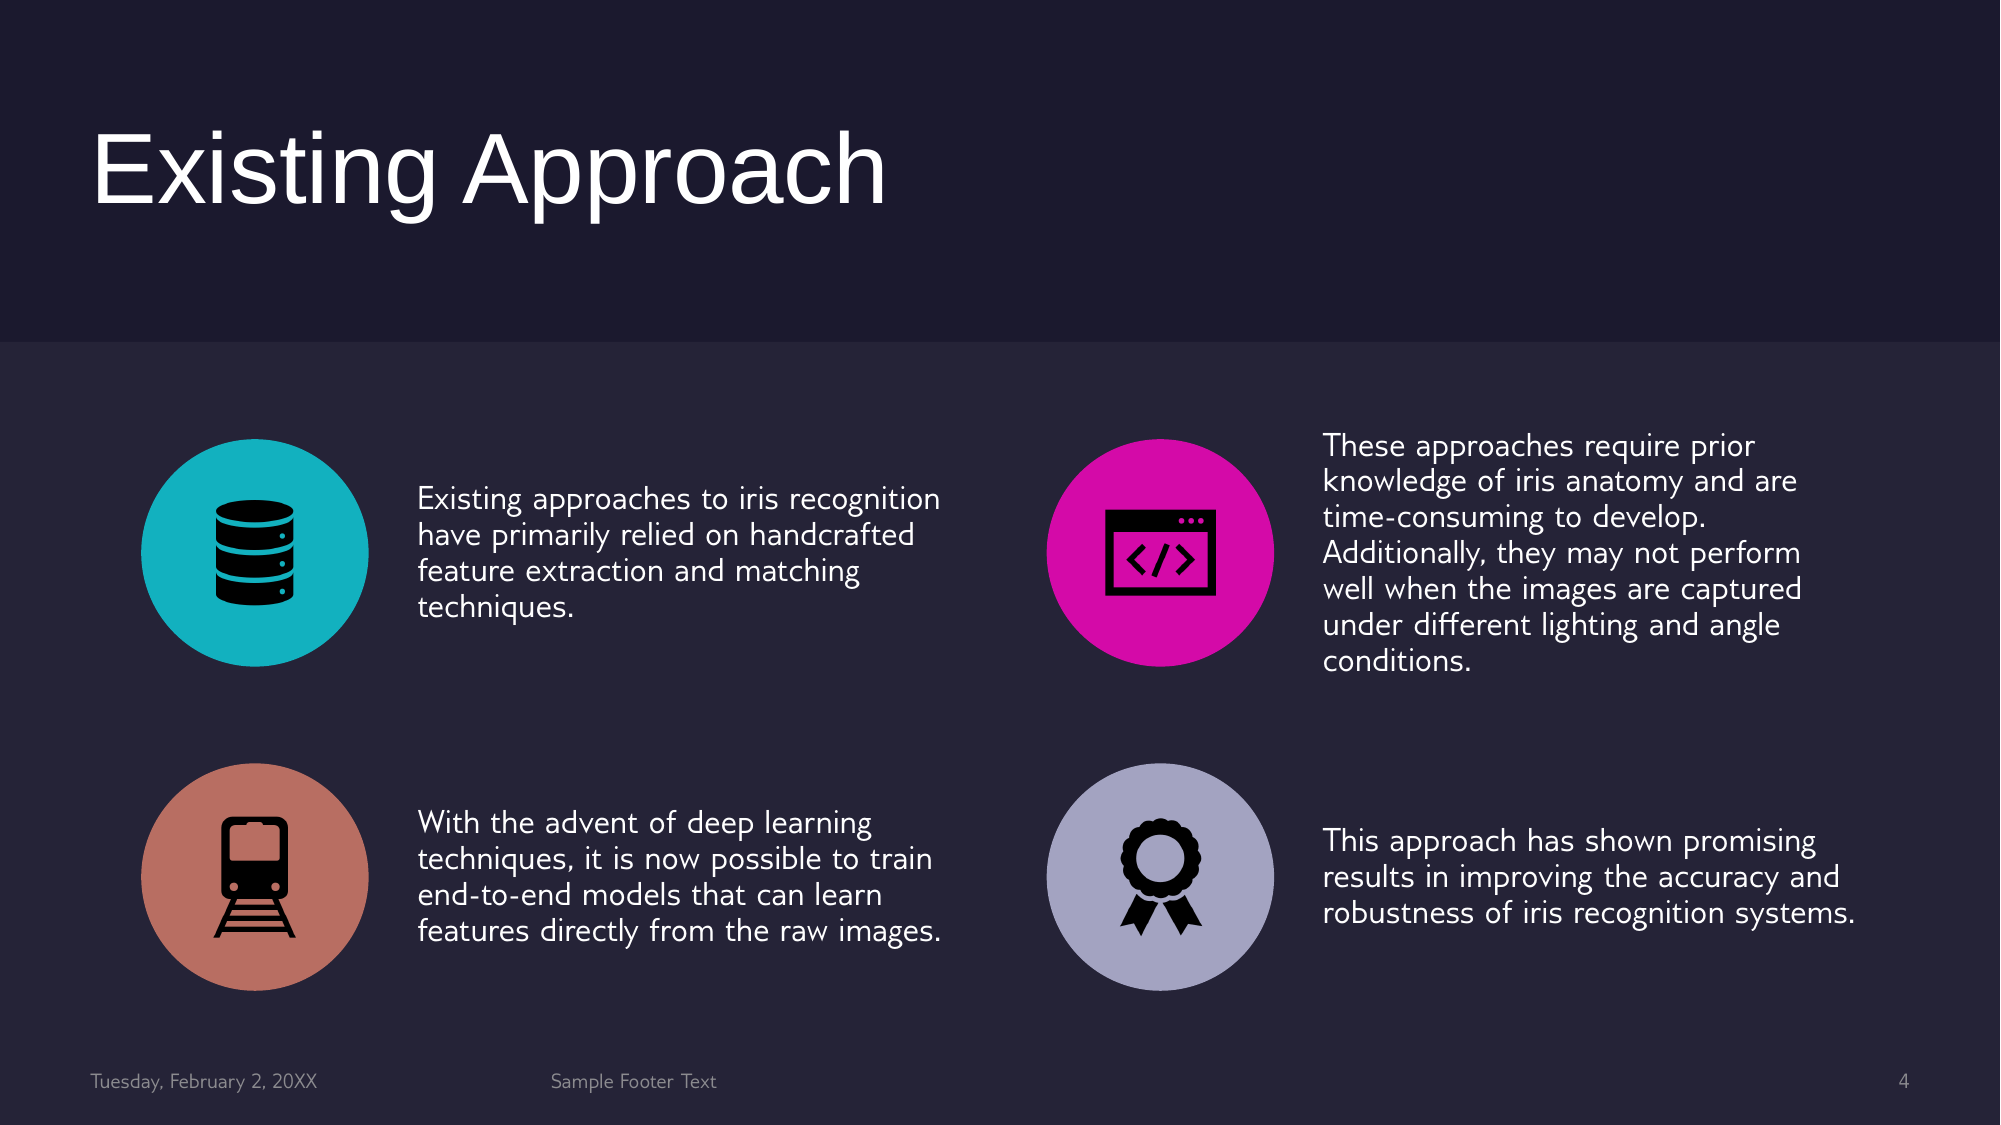

# Existing Approach

Existing approaches to iris recognition have primarily relied on handcrafted feature extraction and matching techniques.
These approaches require prior knowledge of iris anatomy and are time-consuming to develop. Additionally, they may not perform well when the images are captured under different lighting and angle conditions.
With the advent of deep learning techniques, it is now possible to train end-to-end models that can learn features directly from the raw images.
This approach has shown promising results in improving the accuracy and robustness of iris recognition systems.
Tuesday, February 2, 20XX
Sample Footer Text
4